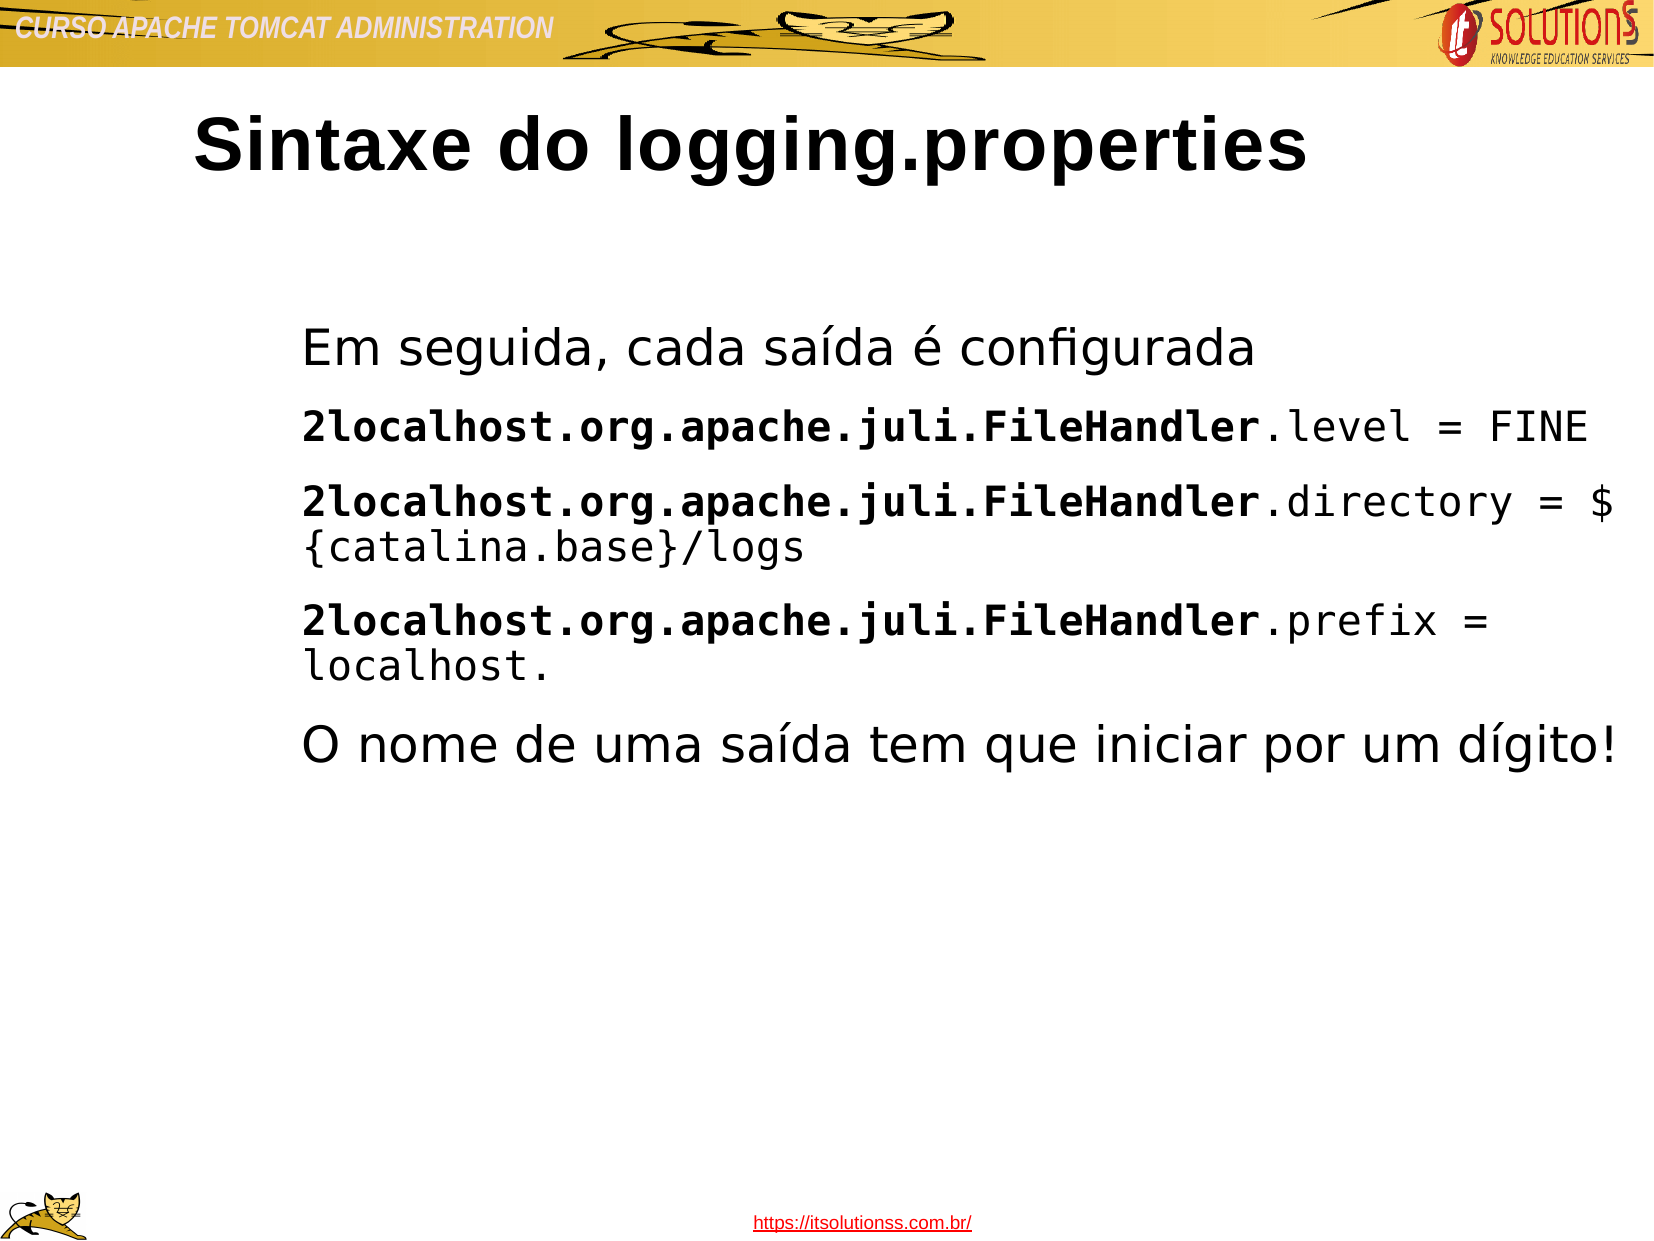

Sintaxe do logging.properties
Em seguida, cada saída é configurada
2localhost.org.apache.juli.FileHandler.level = FINE
2localhost.org.apache.juli.FileHandler.directory = ${catalina.base}/logs
2localhost.org.apache.juli.FileHandler.prefix = localhost.
O nome de uma saída tem que iniciar por um dígito!